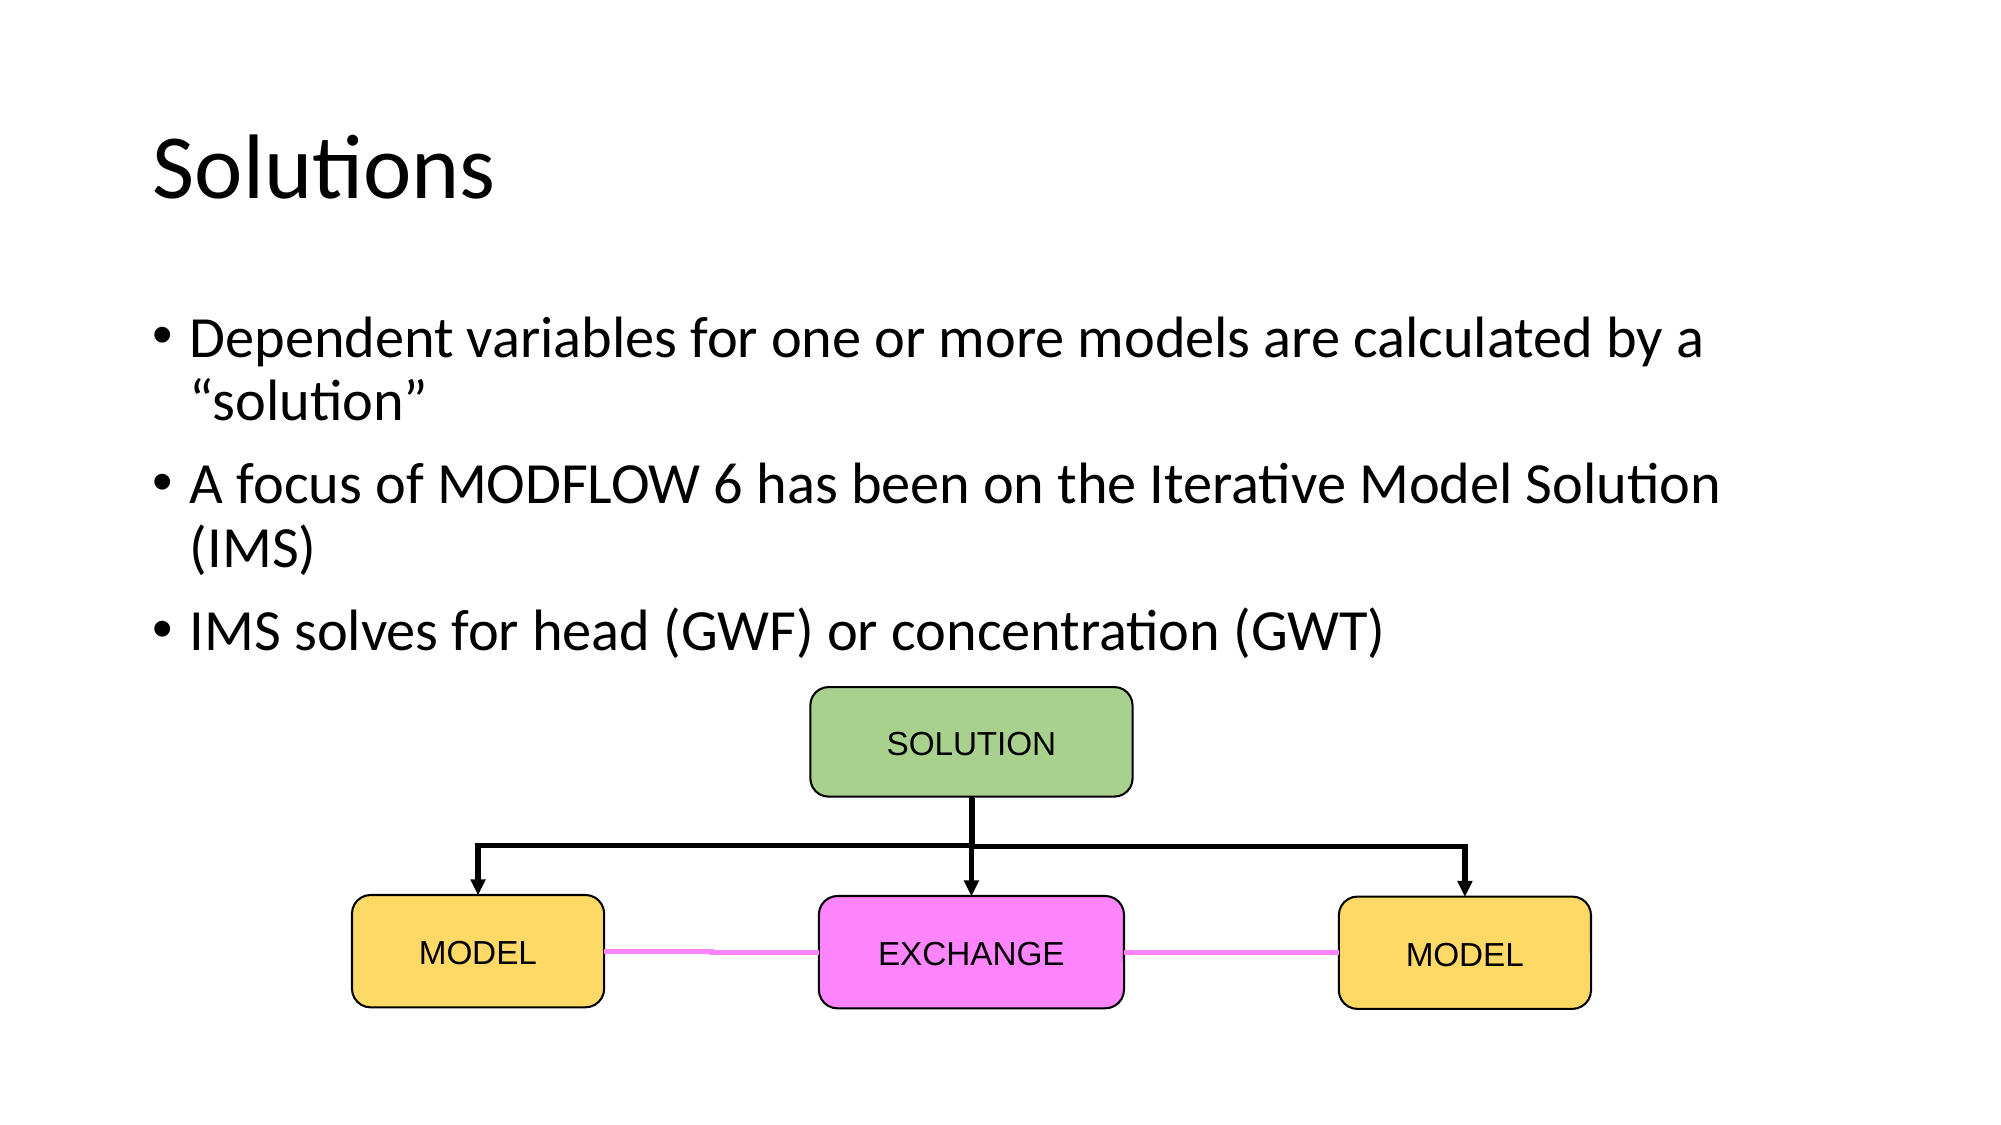

# Solutions
Dependent variables for one or more models are calculated by a “solution”
A focus of MODFLOW 6 has been on the Iterative Model Solution (IMS)
IMS solves for head (GWF) or concentration (GWT)
SOLUTION
MODEL
EXCHANGE
MODEL